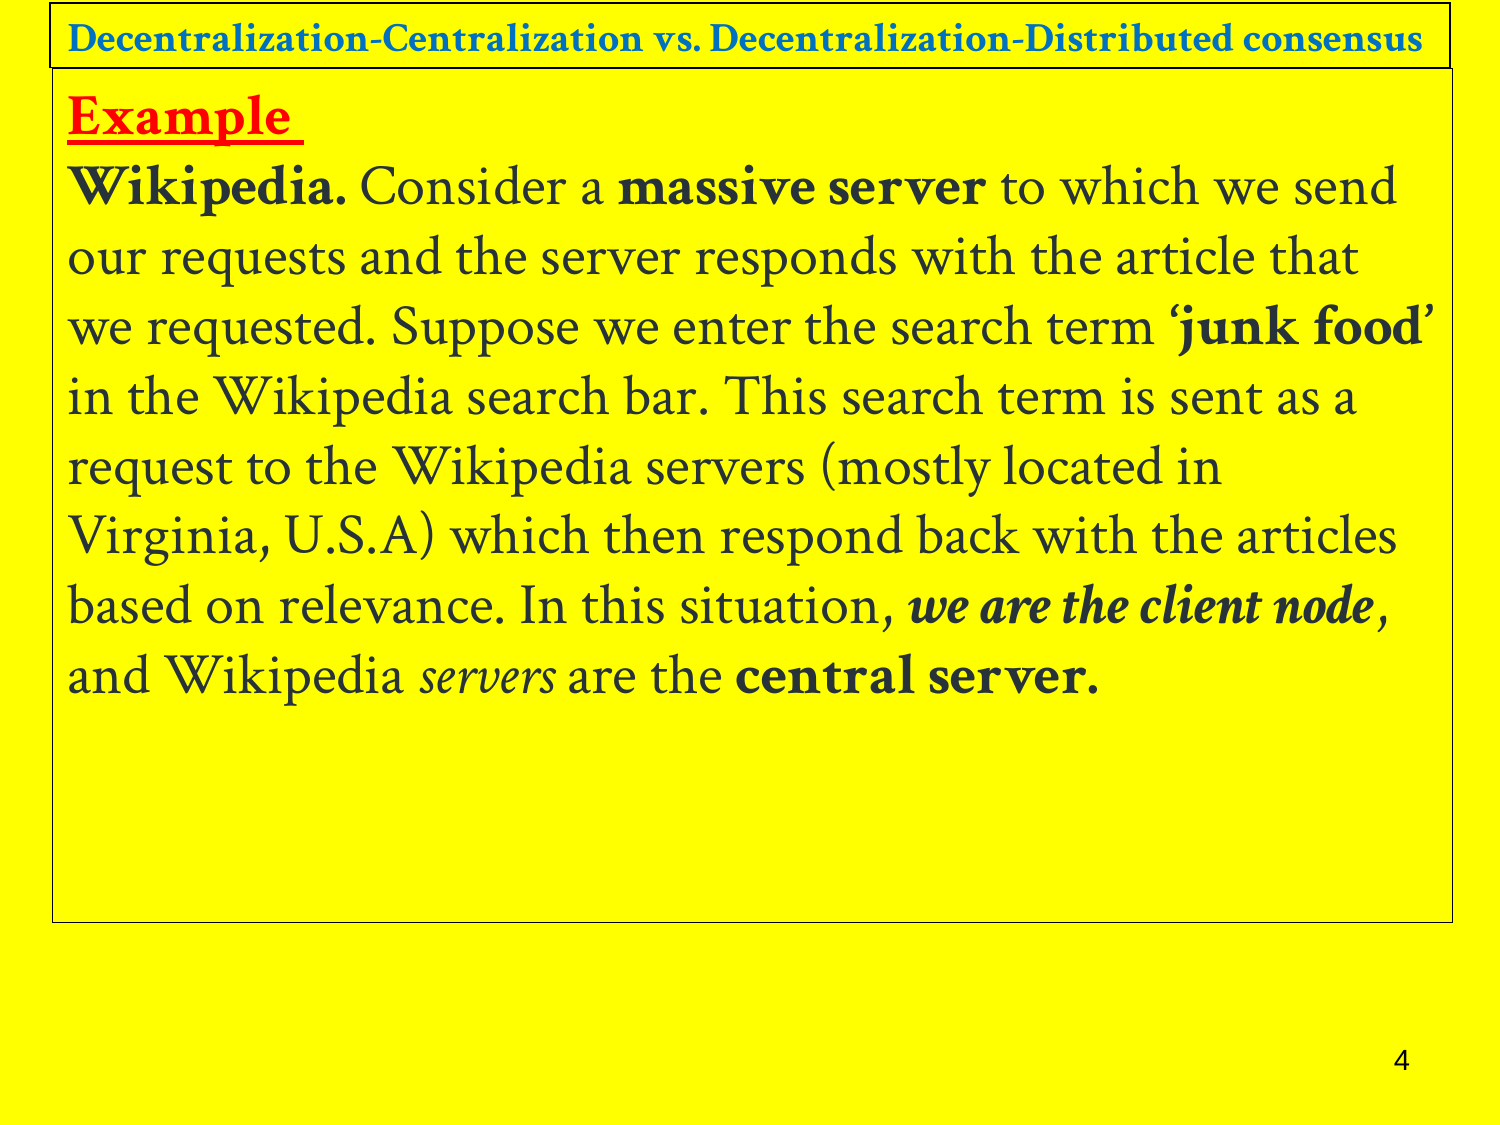

Decentralization-Centralization vs. Decentralization-Distributed consensus
Example
Wikipedia. Consider a massive server to which we send our requests and the server responds with the article that we requested. Suppose we enter the search term ‘junk food’ in the Wikipedia search bar. This search term is sent as a request to the Wikipedia servers (mostly located in Virginia, U.S.A) which then respond back with the articles based on relevance. In this situation, we are the client node, and Wikipedia servers are the central server.

4